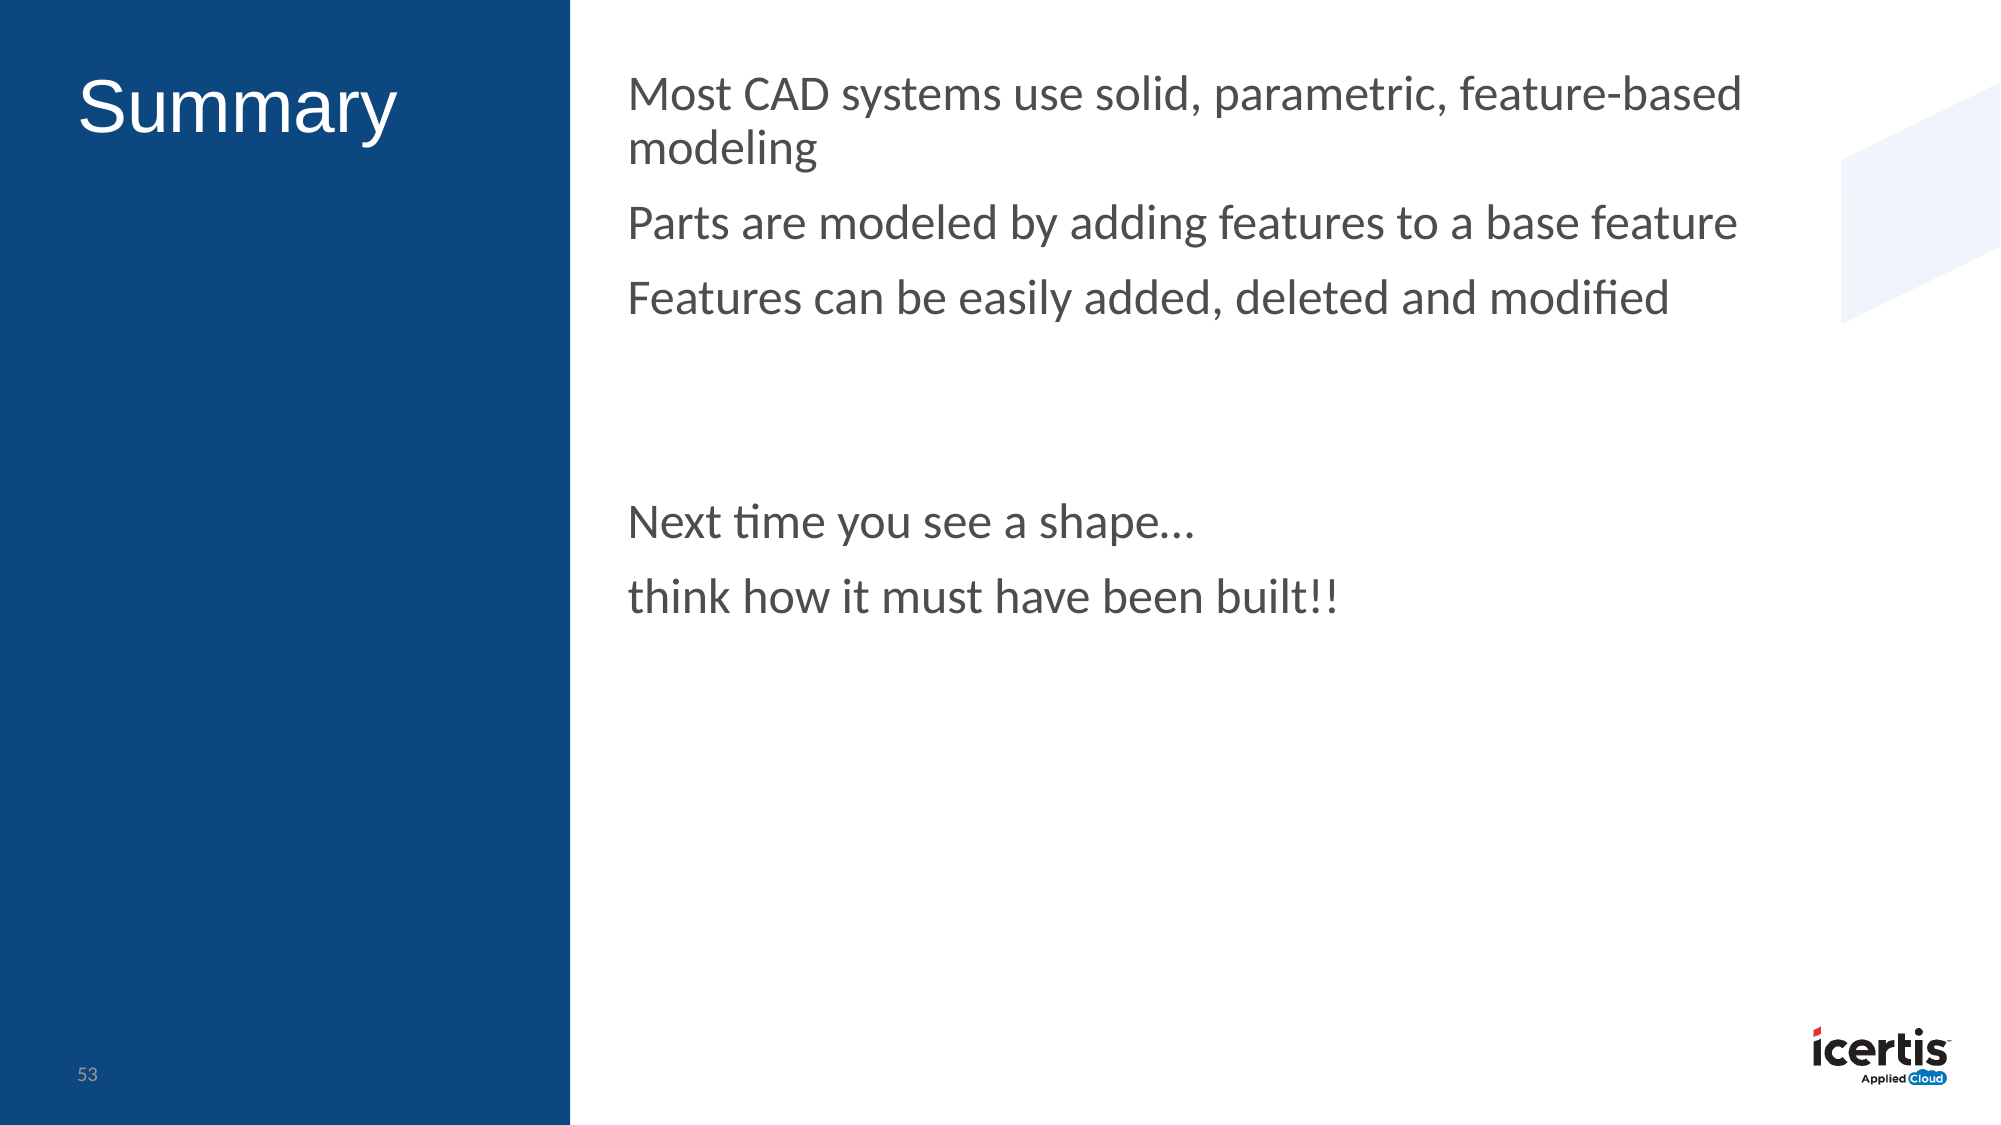

# Summary
Most CAD systems use solid, parametric, feature-based modeling
Parts are modeled by adding features to a base feature
Features can be easily added, deleted and modified

Next time you see a shape…
think how it must have been built!!
53